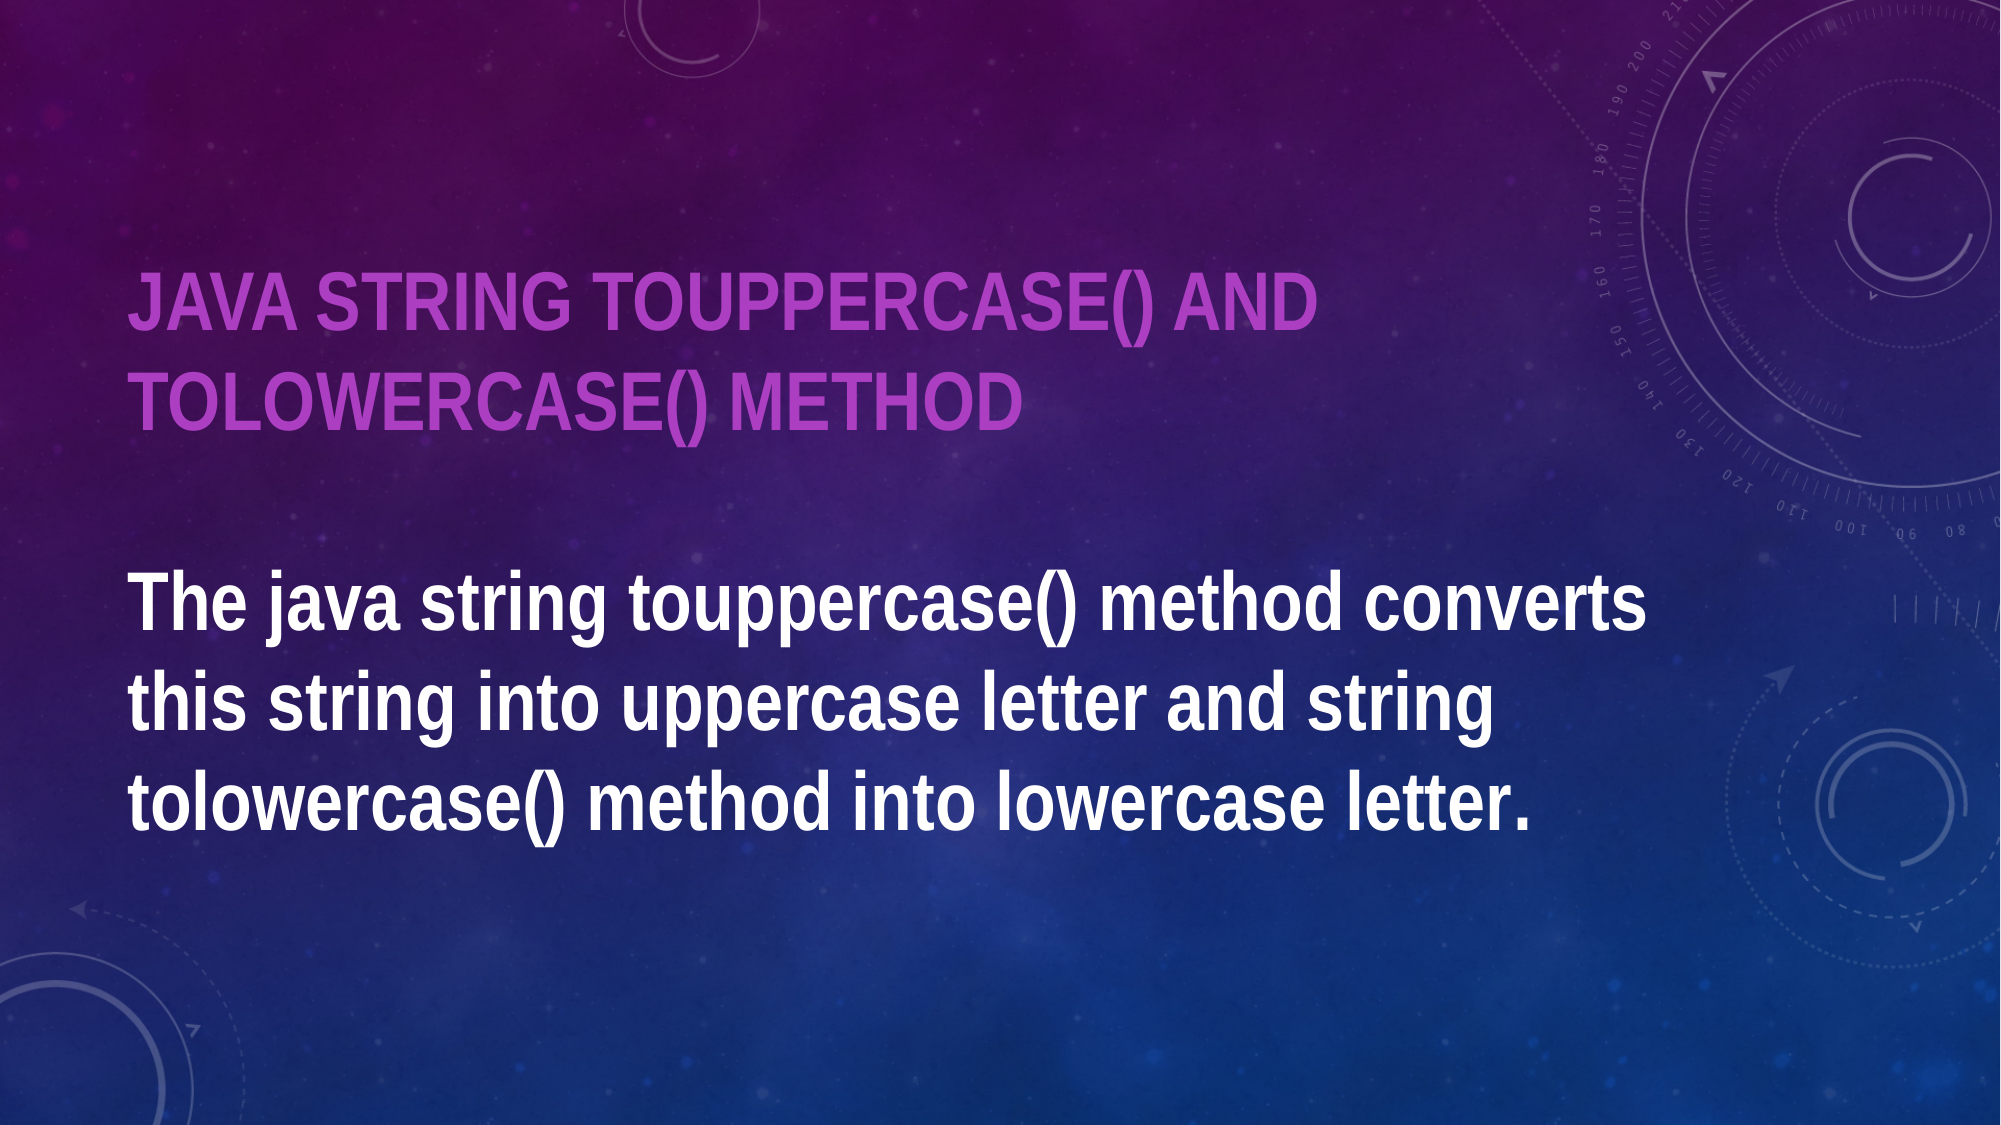

# Java String toUpperCase() and toLowerCase() method The java string touppercase() method converts this string into uppercase letter and string tolowercase() method into lowercase letter.